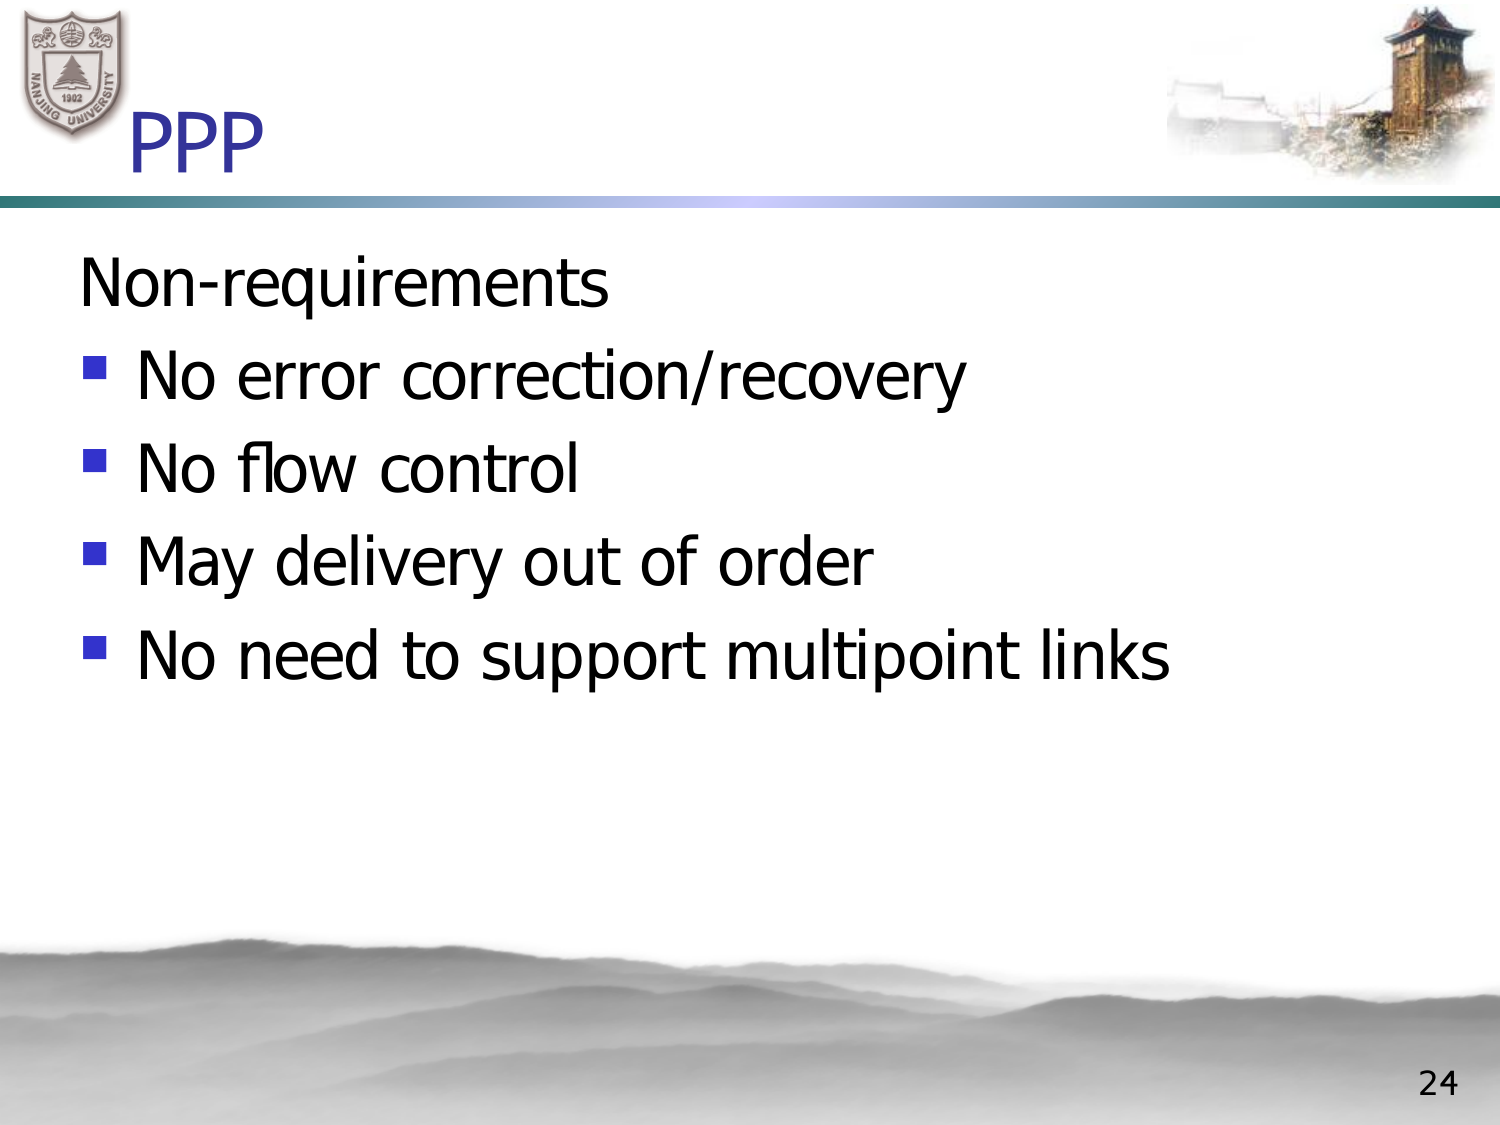

# PPP
Non-requirements
No error correction/recovery
No flow control
May delivery out of order
No need to support multipoint links
24